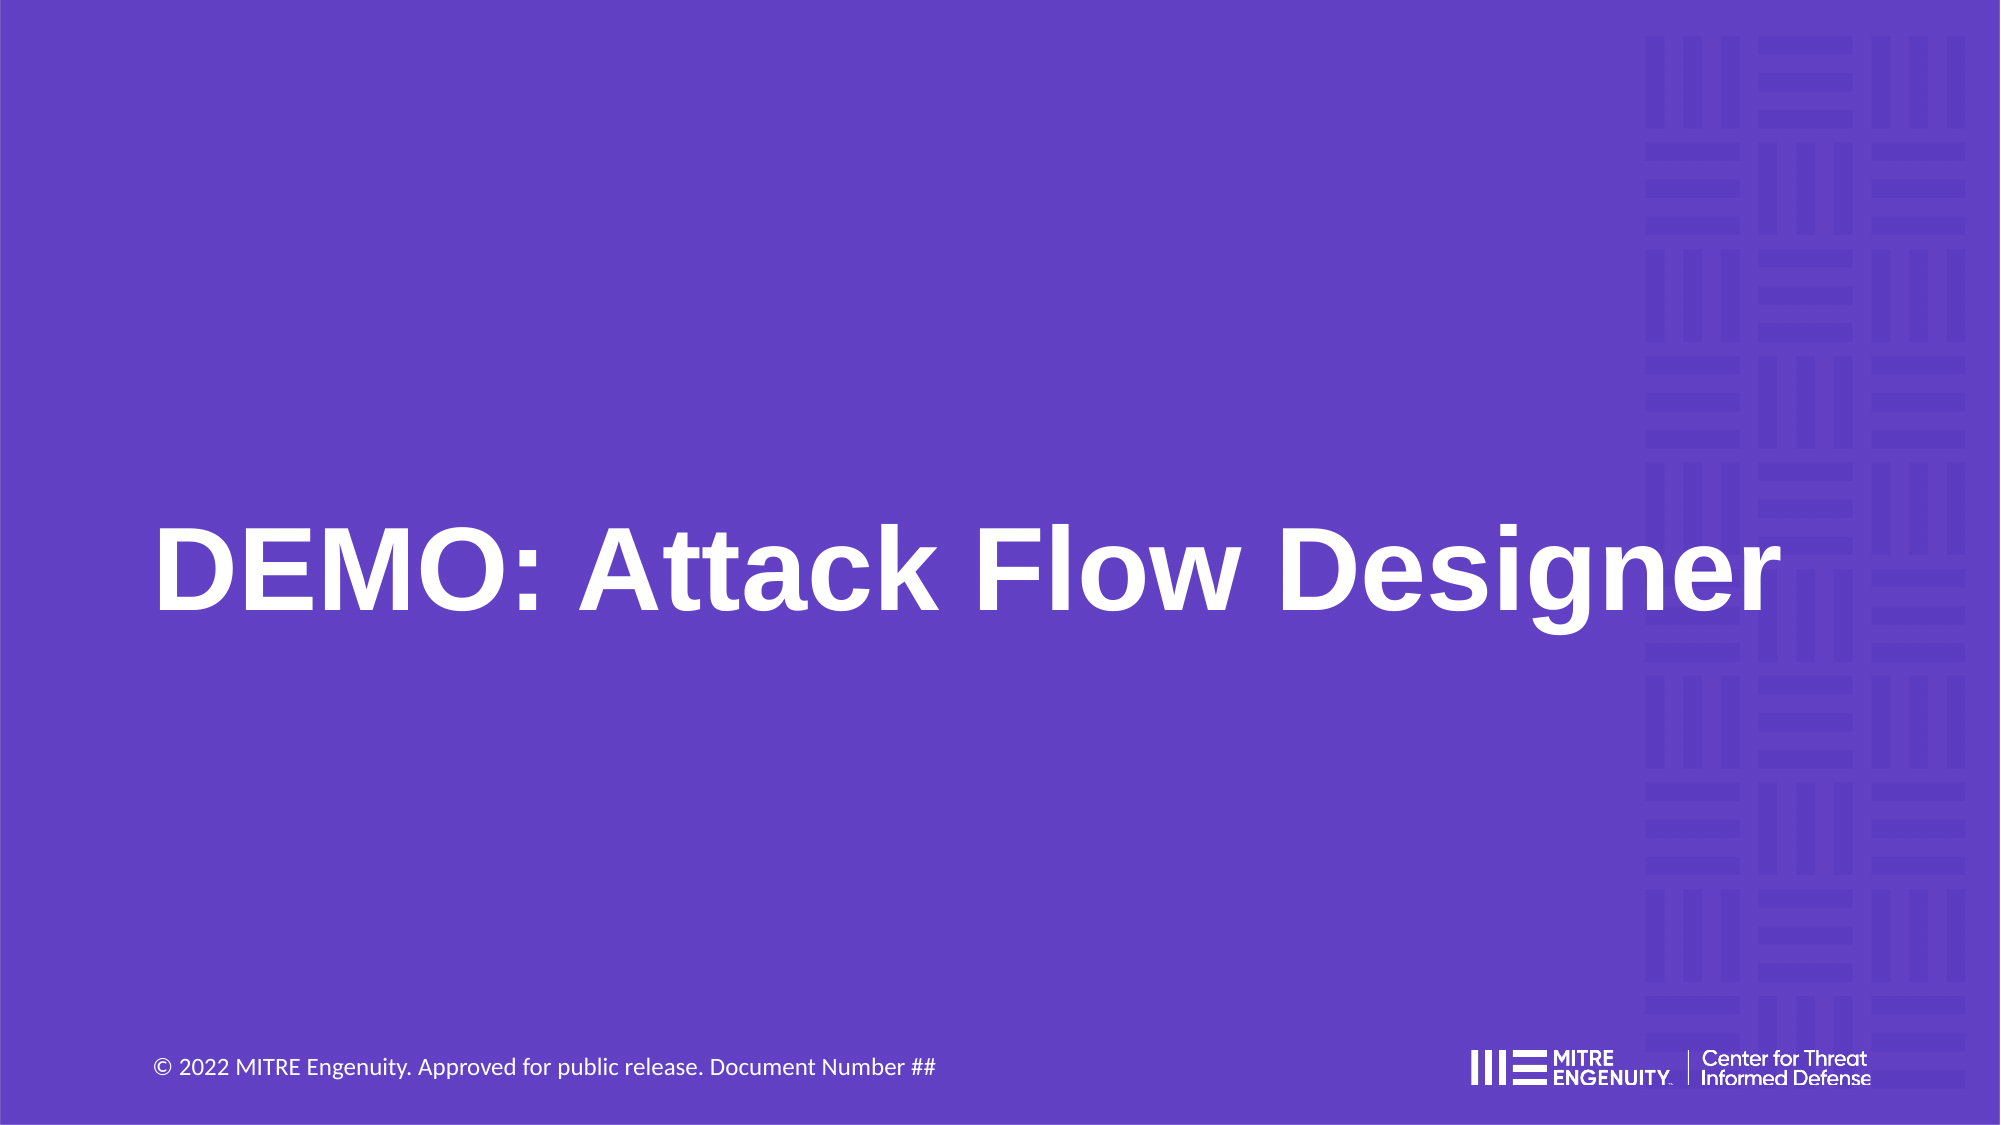

# DEMO: Attack Flow Designer
© 2022 MITRE Engenuity. Approved for public release. Document Number ##